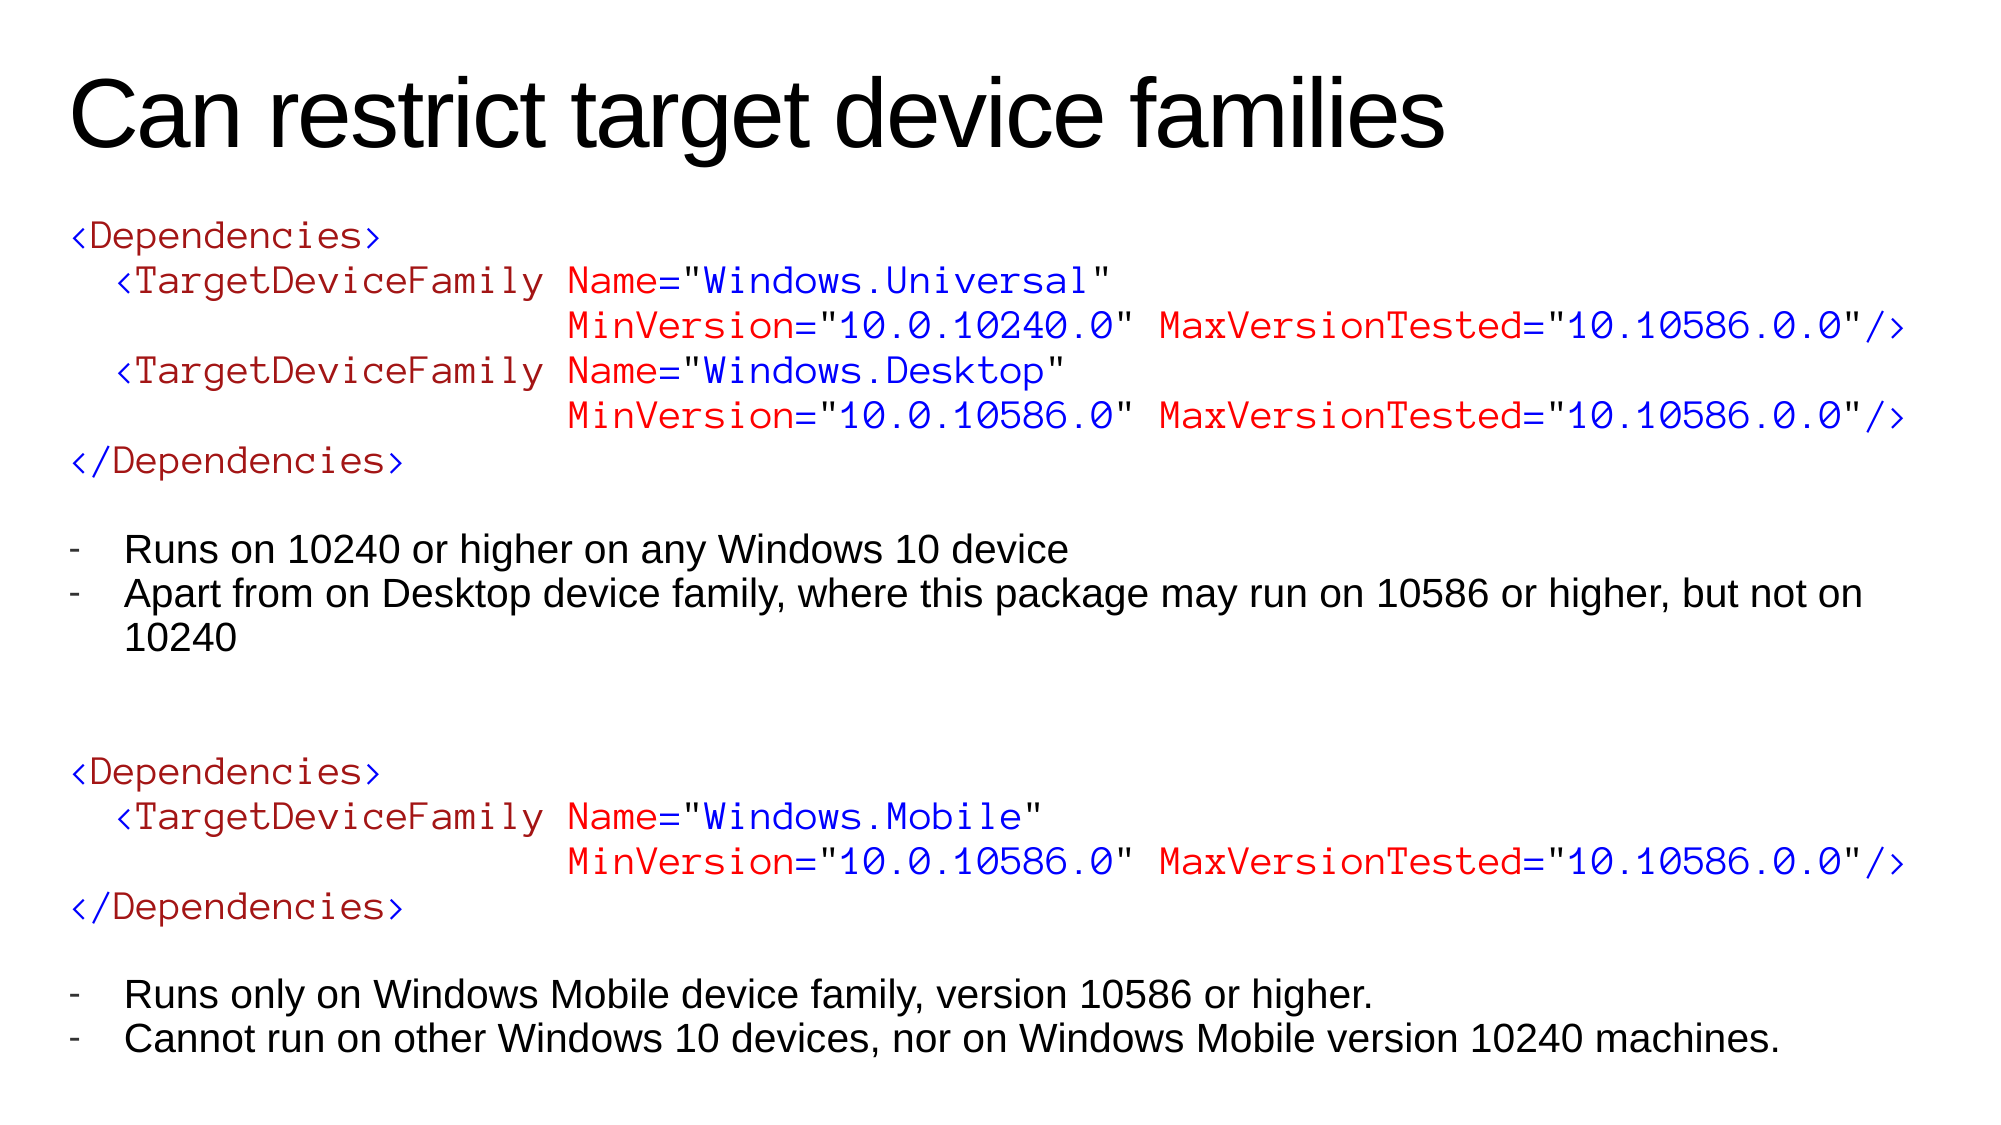

# Can restrict target device families
<Dependencies>
  <TargetDeviceFamily Name="Windows.Universal"
                      MinVersion="10.0.10240.0" MaxVersionTested="10.10586.0.0"/>
  <TargetDeviceFamily Name="Windows.Desktop"
                      MinVersion="10.0.10586.0" MaxVersionTested="10.10586.0.0"/>
</Dependencies>

Runs on 10240 or higher on any Windows 10 device
Apart from on Desktop device family, where this package may run on 10586 or higher, but not on 10240

<Dependencies>
  <TargetDeviceFamily Name="Windows.Mobile"
                      MinVersion="10.0.10586.0" MaxVersionTested="10.10586.0.0"/>
</Dependencies>

Runs only on Windows Mobile device family, version 10586 or higher.
Cannot run on other Windows 10 devices, nor on Windows Mobile version 10240 machines.